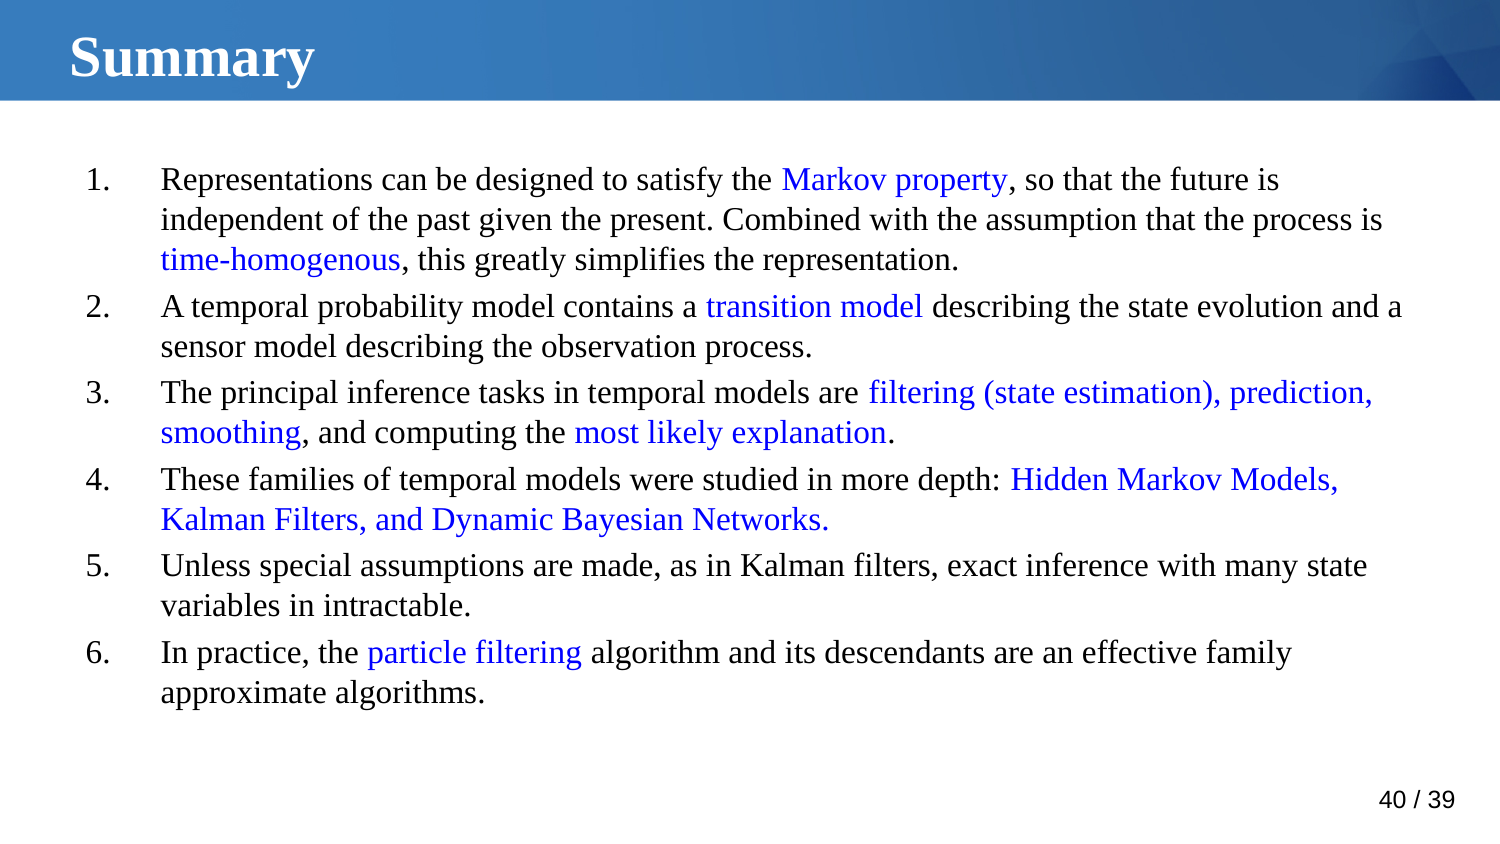

# Summary
Representations can be designed to satisfy the Markov property, so that the future is independent of the past given the present. Combined with the assumption that the process is time-homogenous, this greatly simplifies the representation.
A temporal probability model contains a transition model describing the state evolution and a sensor model describing the observation process.
The principal inference tasks in temporal models are filtering (state estimation), prediction, smoothing, and computing the most likely explanation.
These families of temporal models were studied in more depth: Hidden Markov Models, Kalman Filters, and Dynamic Bayesian Networks.
Unless special assumptions are made, as in Kalman filters, exact inference with many state variables in intractable.
In practice, the particle filtering algorithm and its descendants are an effective family approximate algorithms.